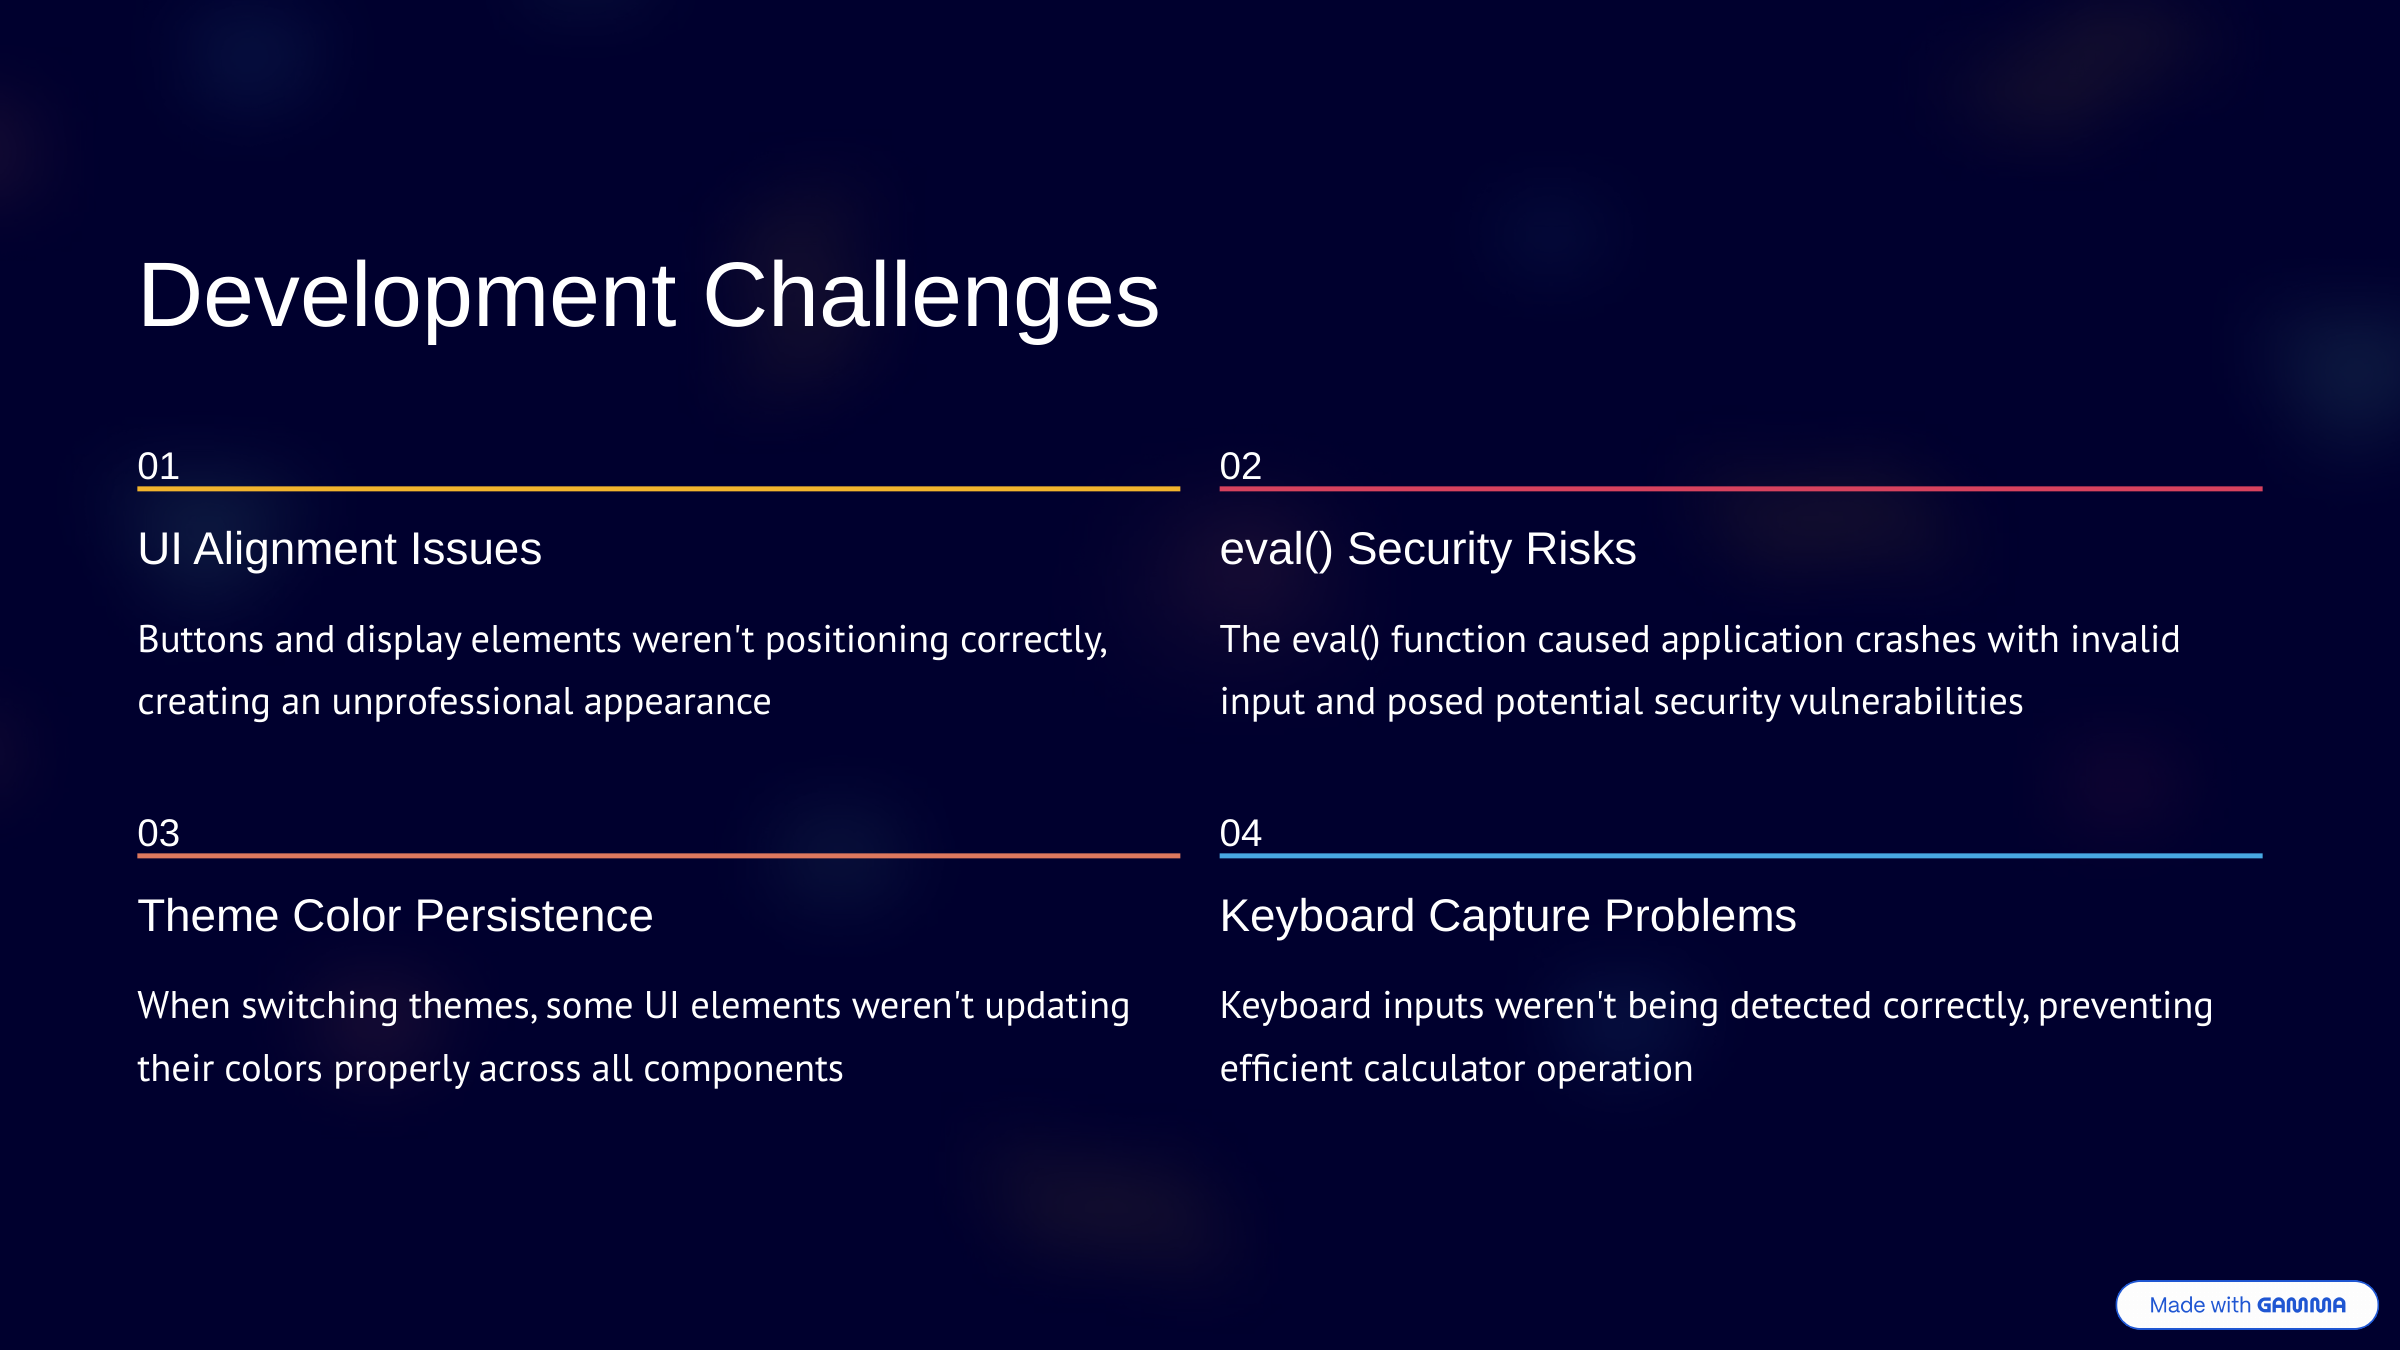

Development Challenges
01
02

UI Alignment Issues
eval() Security Risks
Buttons and display elements weren't positioning correctly, creating an unprofessional appearance
The eval() function caused application crashes with invalid input and posed potential security vulnerabilities
03
04

Theme Color Persistence
Keyboard Capture Problems
When switching themes, some UI elements weren't updating their colors properly across all components
Keyboard inputs weren't being detected correctly, preventing efficient calculator operation